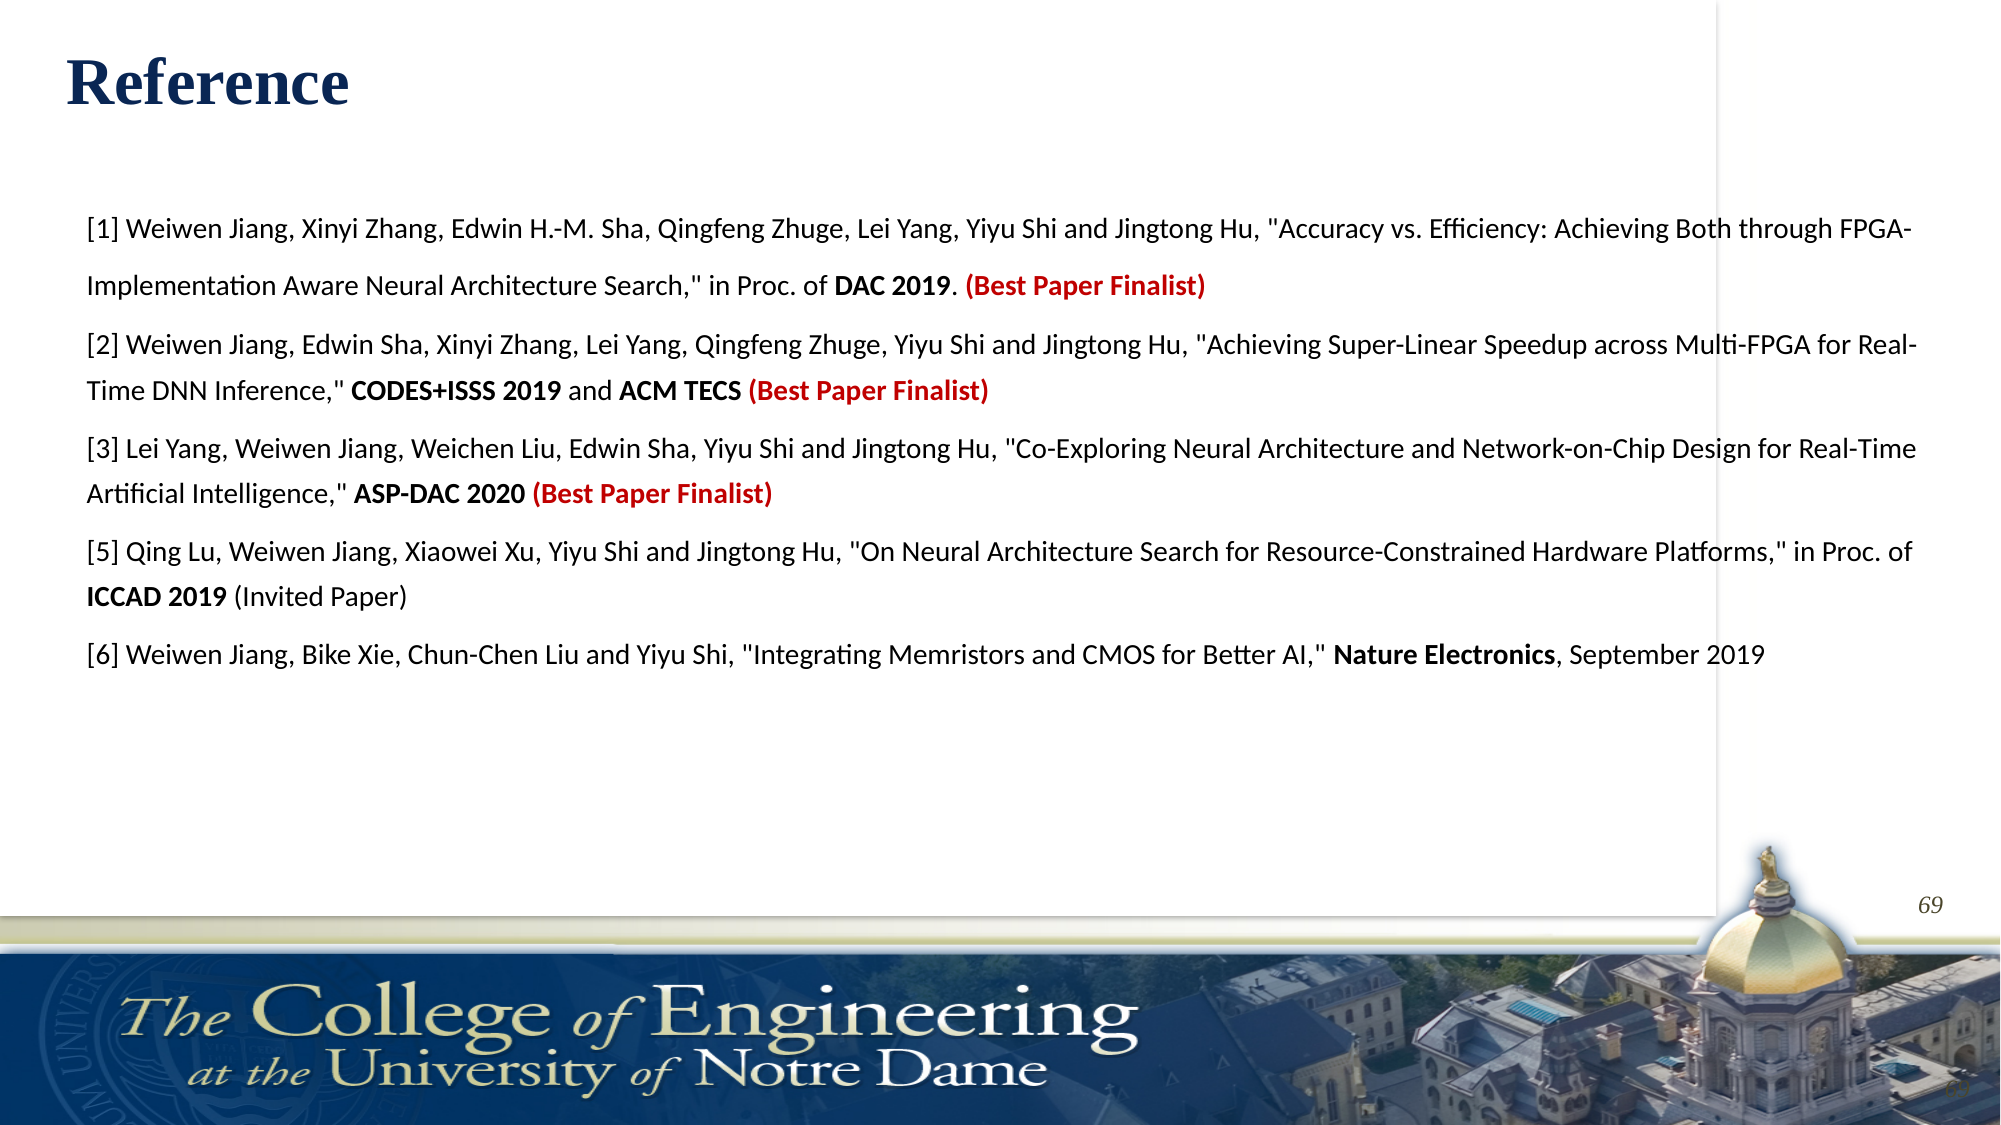

Reference
[1] Weiwen Jiang, Xinyi Zhang, Edwin H.-M. Sha, Qingfeng Zhuge, Lei Yang, Yiyu Shi and Jingtong Hu, "Accuracy vs. Efficiency: Achieving Both through FPGA-Implementation Aware Neural Architecture Search," in Proc. of DAC 2019. (Best Paper Finalist)
[2] Weiwen Jiang, Edwin Sha, Xinyi Zhang, Lei Yang, Qingfeng Zhuge, Yiyu Shi and Jingtong Hu, "Achieving Super-Linear Speedup across Multi-FPGA for Real-Time DNN Inference," CODES+ISSS 2019 and ACM TECS (Best Paper Finalist)
[3] Lei Yang, Weiwen Jiang, Weichen Liu, Edwin Sha, Yiyu Shi and Jingtong Hu, "Co-Exploring Neural Architecture and Network-on-Chip Design for Real-Time Artificial Intelligence," ASP-DAC 2020 (Best Paper Finalist)
[5] Qing Lu, Weiwen Jiang, Xiaowei Xu, Yiyu Shi and Jingtong Hu, "On Neural Architecture Search for Resource-Constrained Hardware Platforms," in Proc. of ICCAD 2019 (Invited Paper)
[6] Weiwen Jiang, Bike Xie, Chun-Chen Liu and Yiyu Shi, "Integrating Memristors and CMOS for Better AI," Nature Electronics, September 2019
69
69